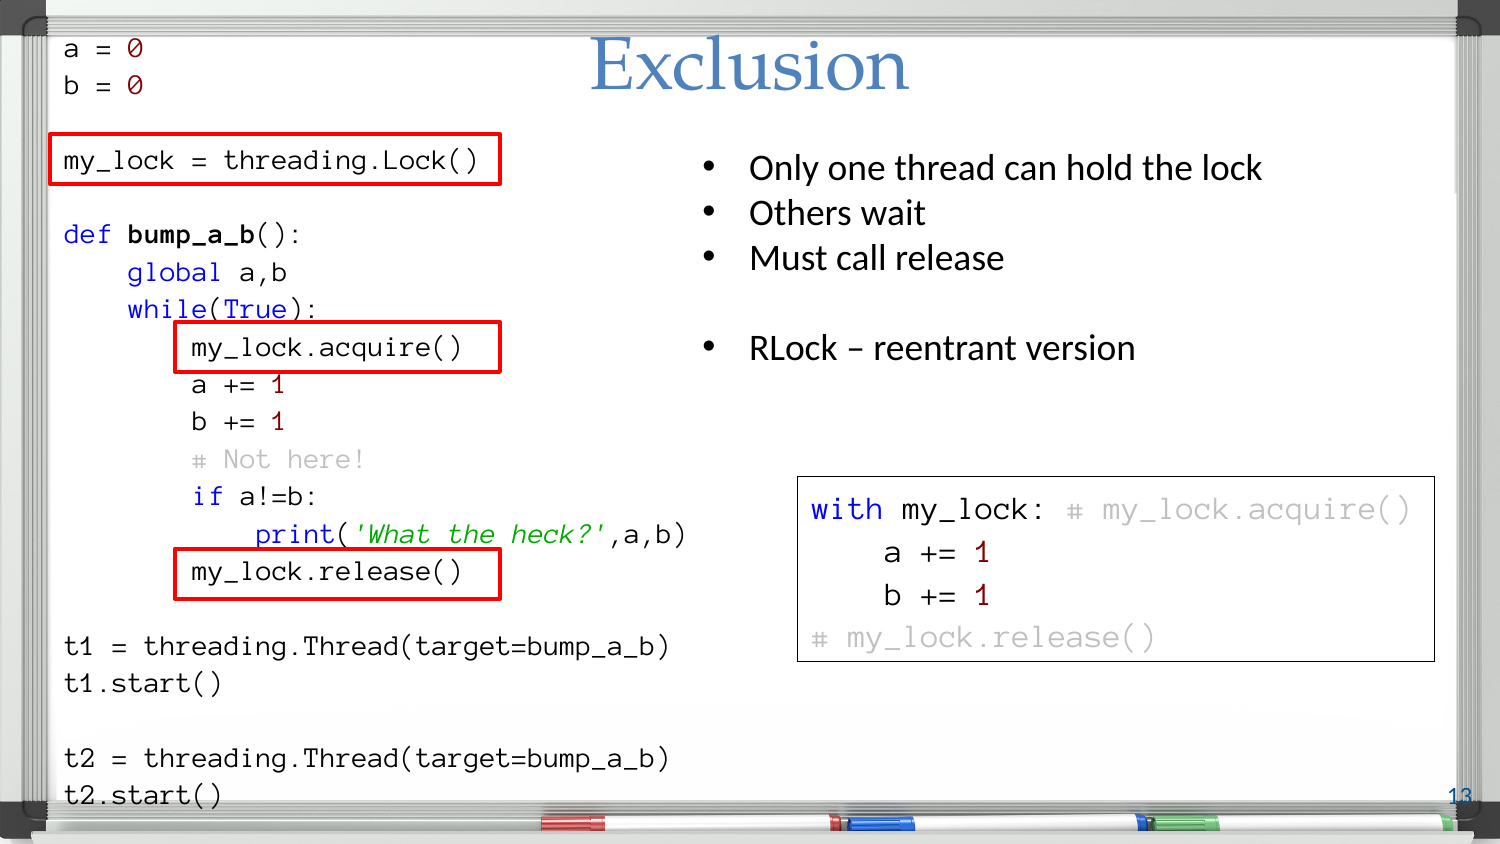

# Exclusion
a = 0
b = 0

my_lock = threading.Lock()

def bump_a_b():
    global a,b
    while(True):
        my_lock.acquire()
        a += 1
        b += 1
        # Not here!
        if a!=b:
            print('What the heck?',a,b)
        my_lock.release()

t1 = threading.Thread(target=bump_a_b)
t1.start()

t2 = threading.Thread(target=bump_a_b)
t2.start()

Only one thread can hold the lock
Others wait
Must call release

RLock – reentrant version

with my_lock: # my_lock.acquire()
    a += 1
    b += 1
# my_lock.release()

13